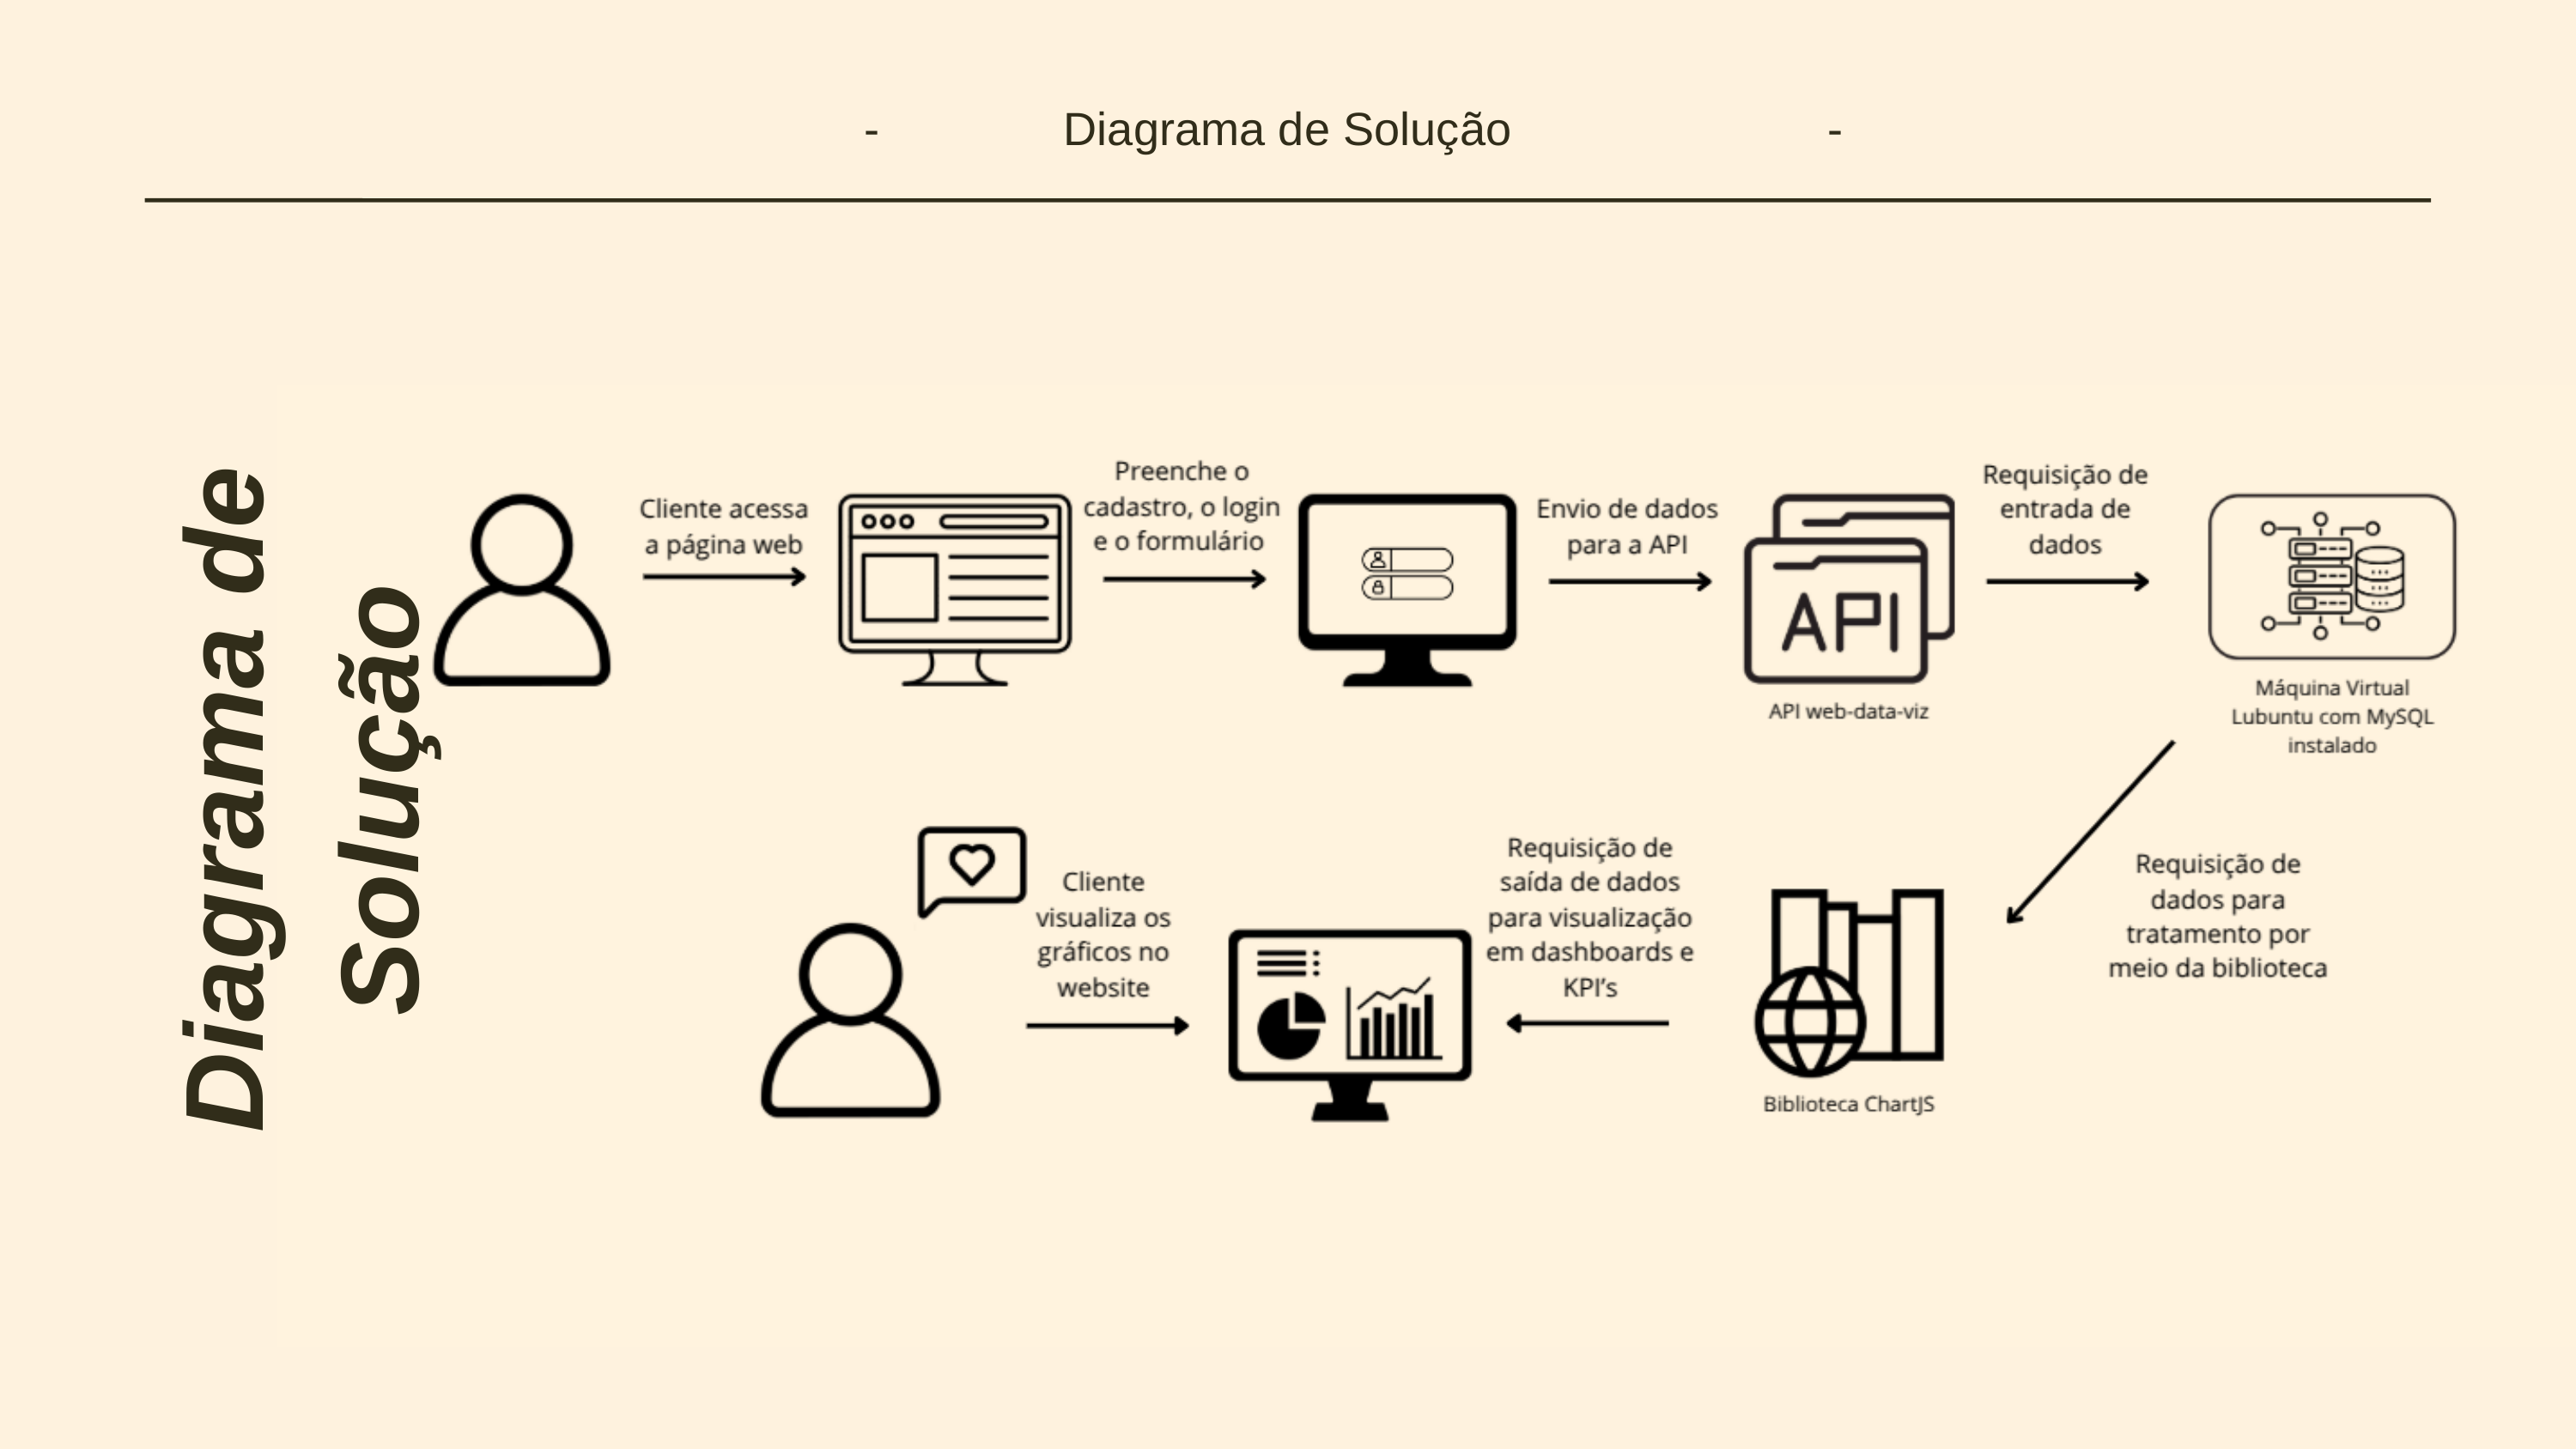

-
Diagrama de Solução
-

Diagrama de Solução